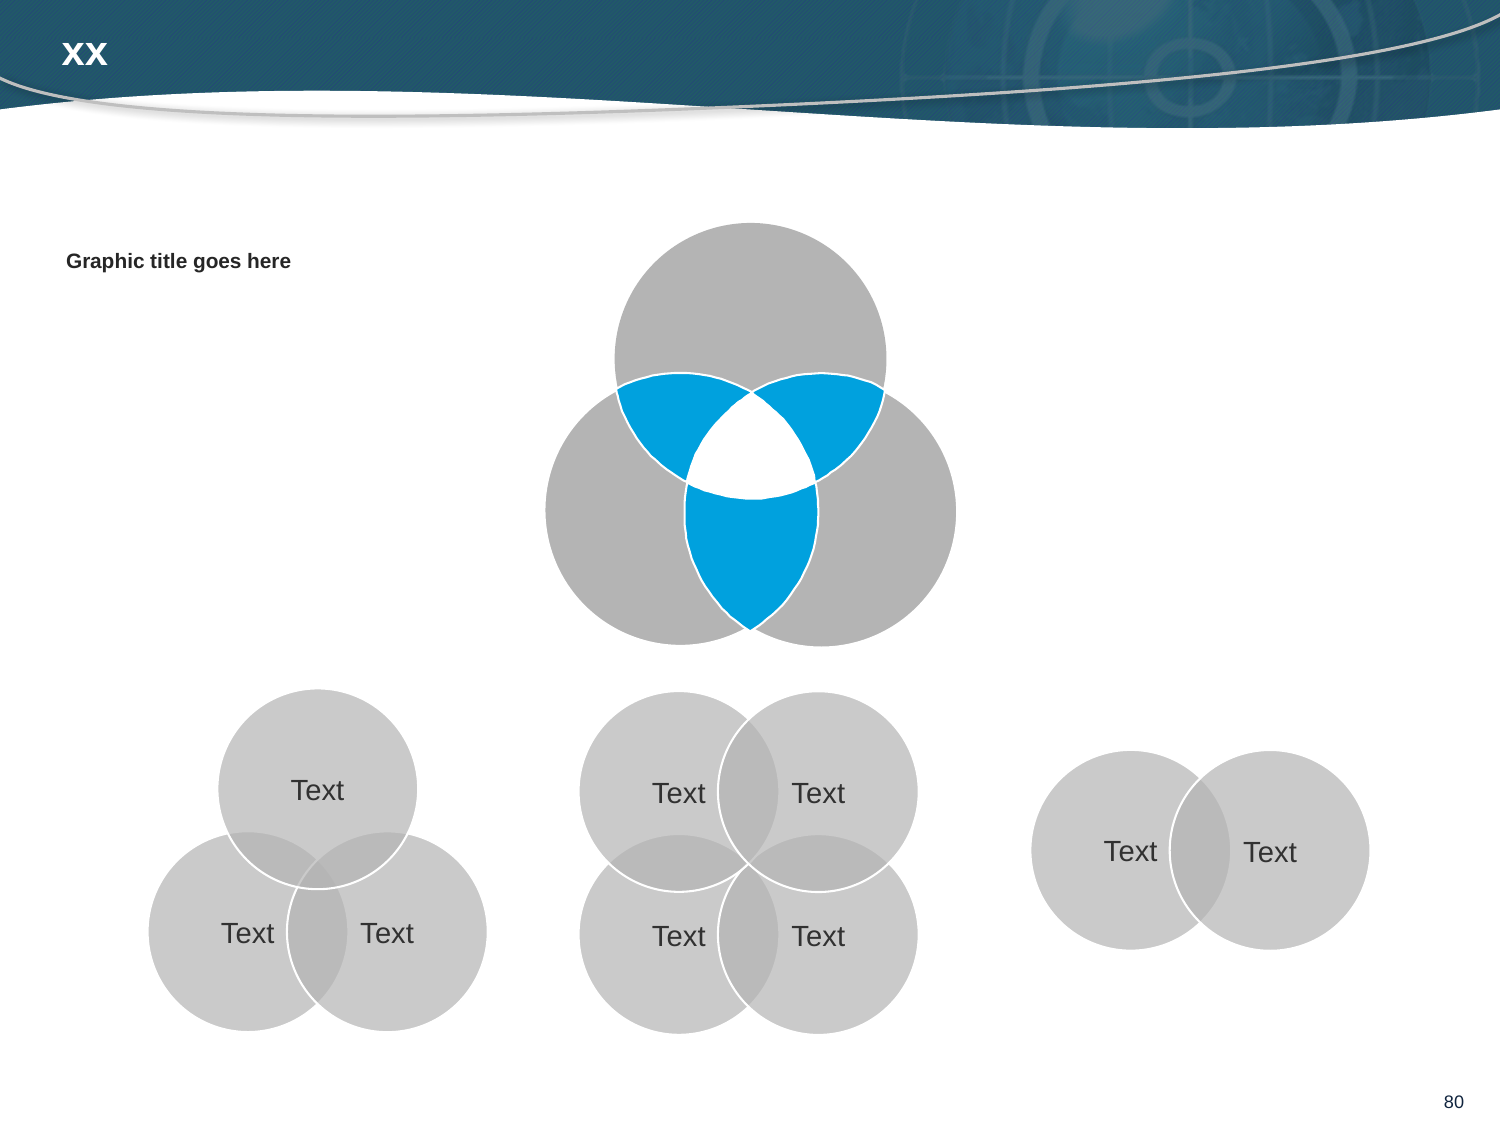

# xx

Graphic title goes here
Text

Text

Text

Text

Text

Text

Text

Text

Text